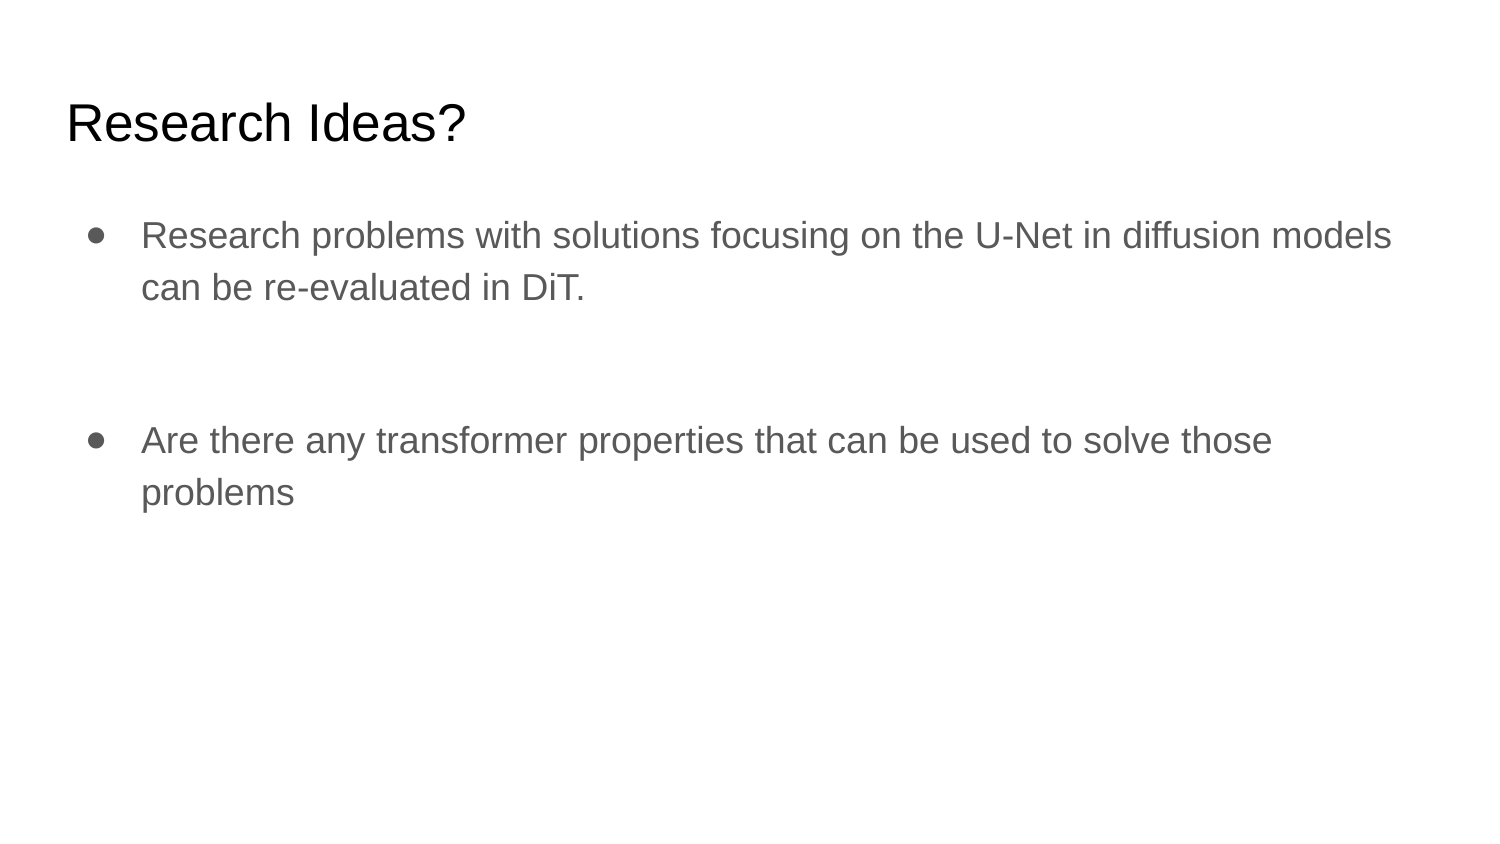

# Research Ideas?
Research problems with solutions focusing on the U-Net in diffusion models can be re-evaluated in DiT.

Are there any transformer properties that can be used to solve those problems